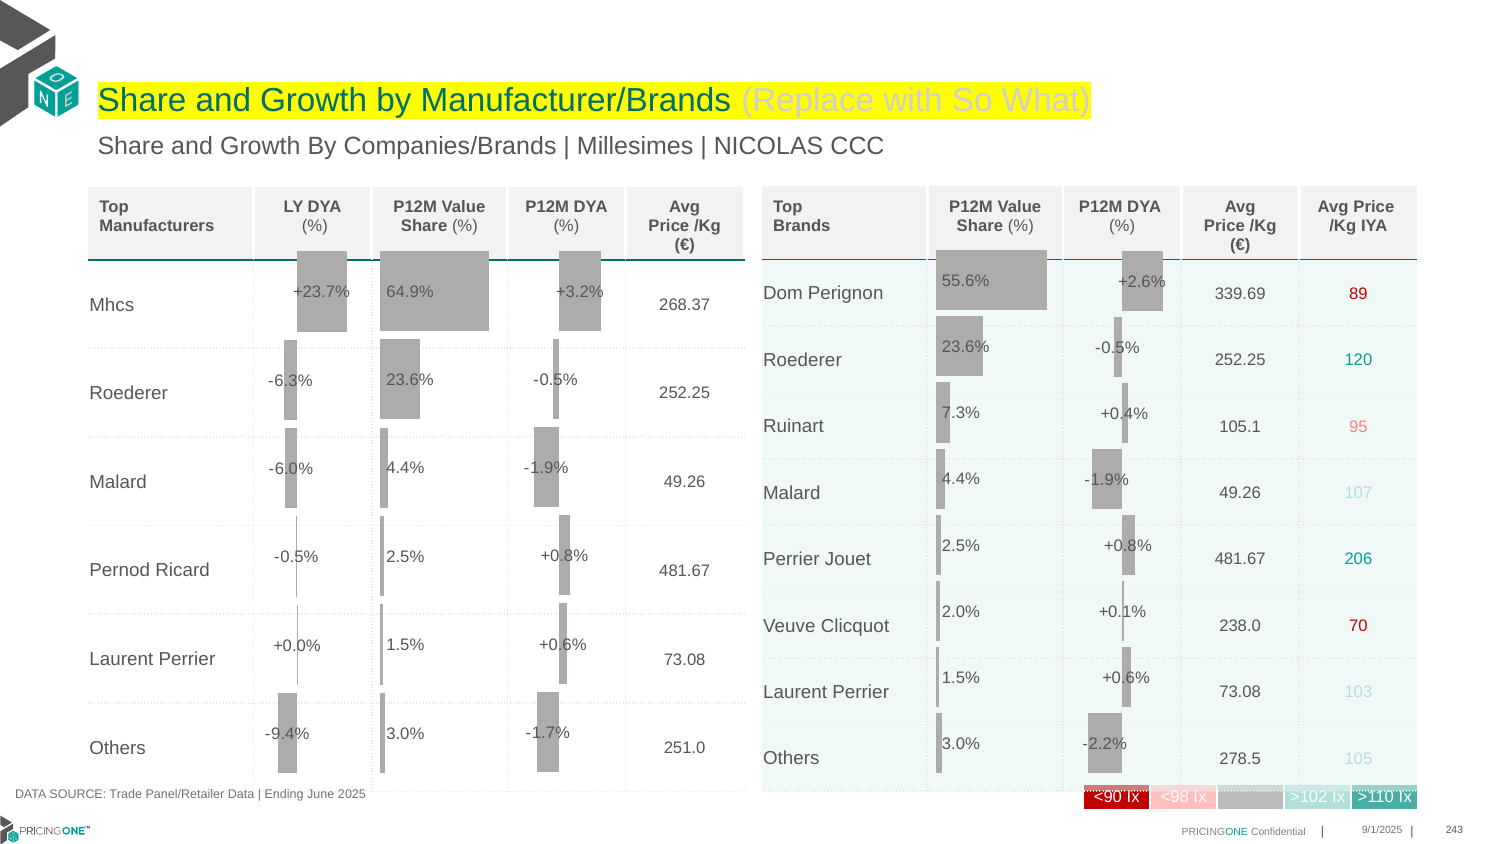

# Share and Growth by Manufacturer/Brands (Replace with So What)

Share and Growth By Companies/Brands | Millesimes | NICOLAS CCC
| Top Brands | P12M Value Share (%) | P12M DYA (%) | Avg Price /Kg (€) | Avg Price /Kg IYA |
| --- | --- | --- | --- | --- |
| Dom Perignon |  |  | 339.69 | 89 |
| Roederer |  |  | 252.25 | 120 |
| Ruinart |  |  | 105.1 | 95 |
| Malard |  |  | 49.26 | 107 |
| Perrier Jouet |  |  | 481.67 | 206 |
| Veuve Clicquot |  |  | 238.0 | 70 |
| Laurent Perrier |  |  | 73.08 | 103 |
| Others |  |  | 278.5 | 105 |
| Top Manufacturers | LY DYA (%) | P12M Value Share (%) | P12M DYA (%) | Avg Price /Kg (€) |
| --- | --- | --- | --- | --- |
| Mhcs |  |  |  | 268.37 |
| Roederer |  |  |  | 252.25 |
| Malard |  |  |  | 49.26 |
| Pernod Ricard |  |  |  | 481.67 |
| Laurent Perrier |  |  |  | 73.08 |
| Others |  |  |  | 251.0 |

### Chart

| Category | Share DYA P12M |
|---|---|
|  | 0.03174207328889078 |

### Chart

| Category | Value Share P12M |
|---|---|
|  | 0.6494265605562277 |

### Chart

| Category | Share DYA LY |
|---|---|
|  | 0.23652819061175057 |

### Chart

| Category | Value Share |
|---|---|
|  | 0.555716501082122 |

### Chart

| Category | Share DYA |
|---|---|
|  | 0.026412497390279066 |
DATA SOURCE: Trade Panel/Retailer Data | Ending June 2025
| <90 Ix | <98 Ix |  | >102 Ix | >110 Ix |
| --- | --- | --- | --- | --- |

9/1/2025
243